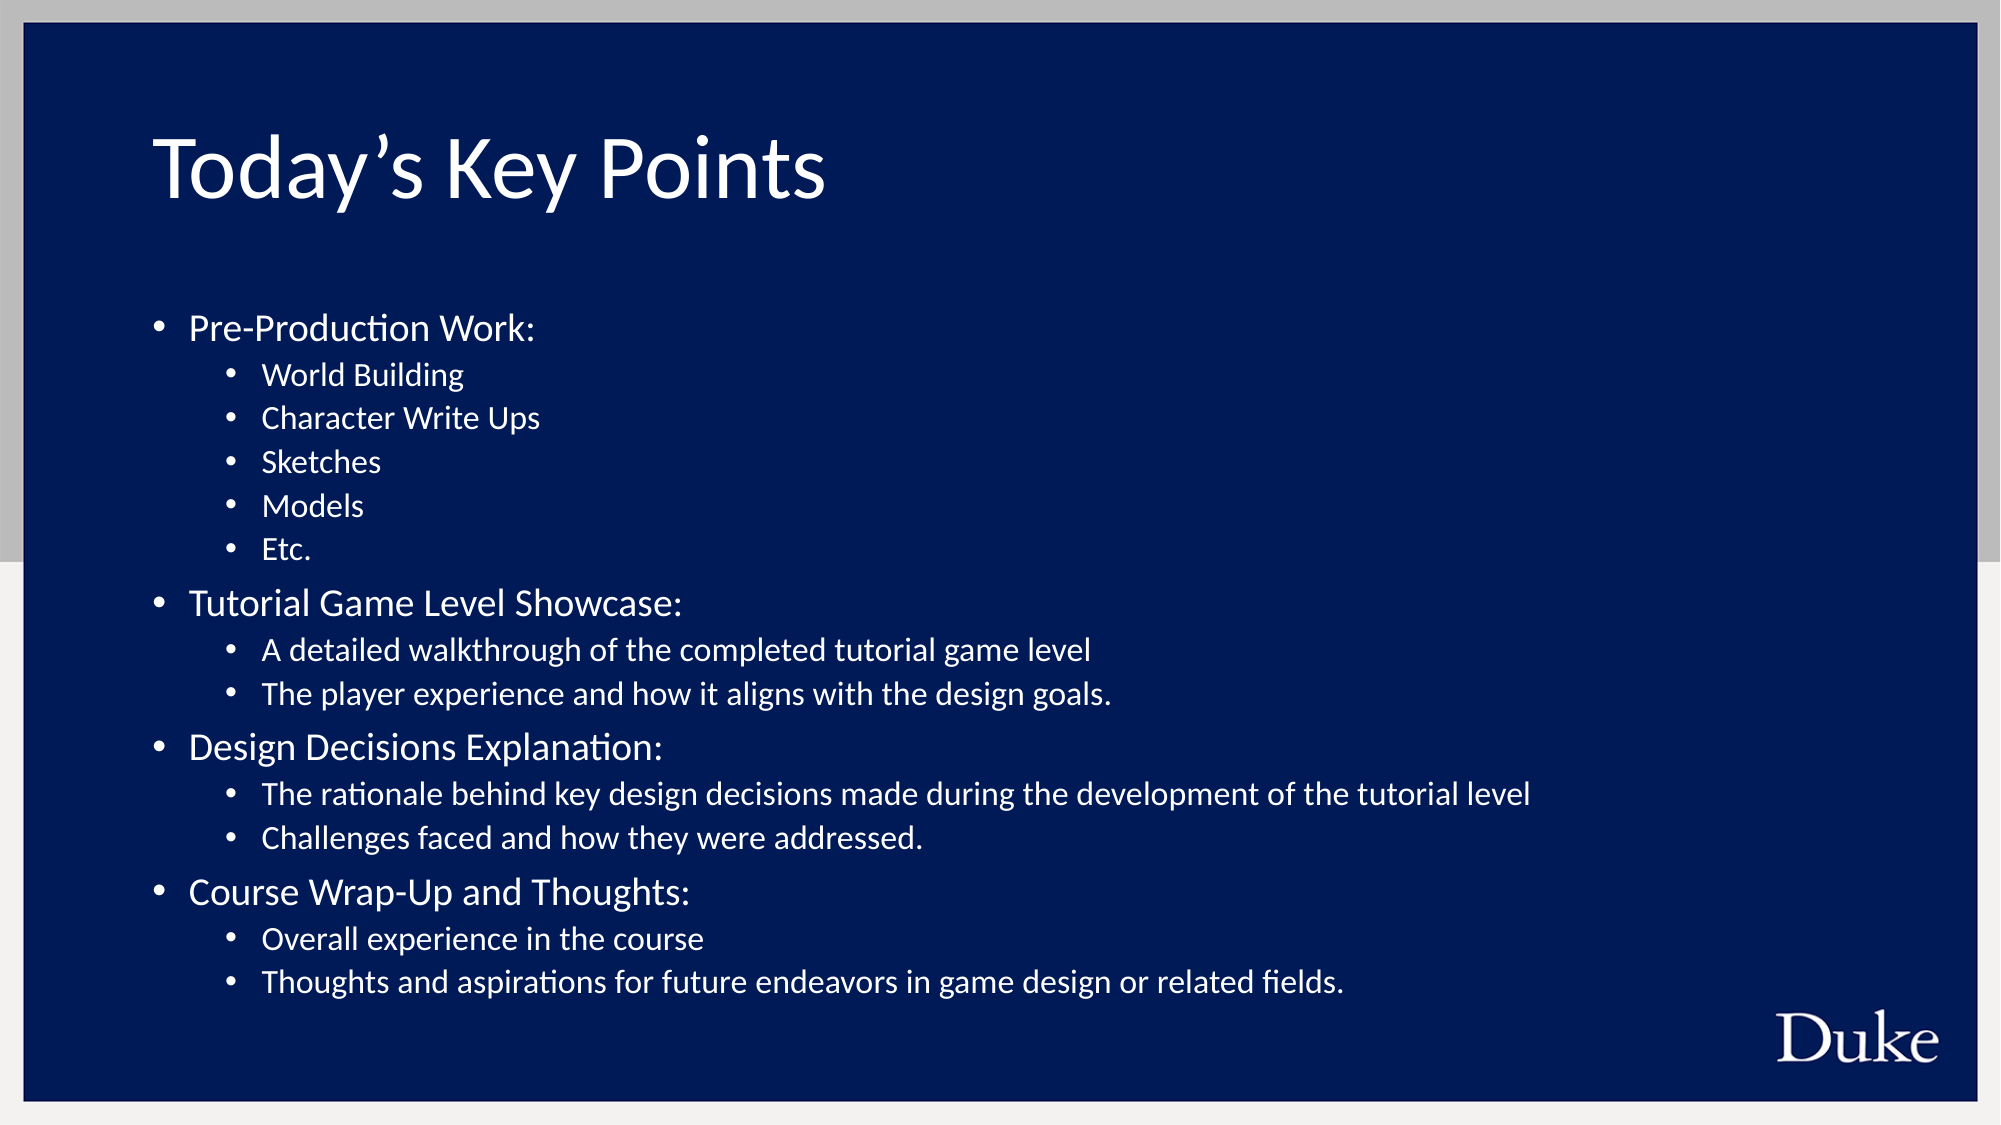

# Today’s Key Points
Pre-Production Work:
World Building
Character Write Ups
Sketches
Models
Etc.
Tutorial Game Level Showcase:
A detailed walkthrough of the completed tutorial game level
The player experience and how it aligns with the design goals.
Design Decisions Explanation:
The rationale behind key design decisions made during the development of the tutorial level
Challenges faced and how they were addressed.
Course Wrap-Up and Thoughts:
Overall experience in the course
Thoughts and aspirations for future endeavors in game design or related fields.